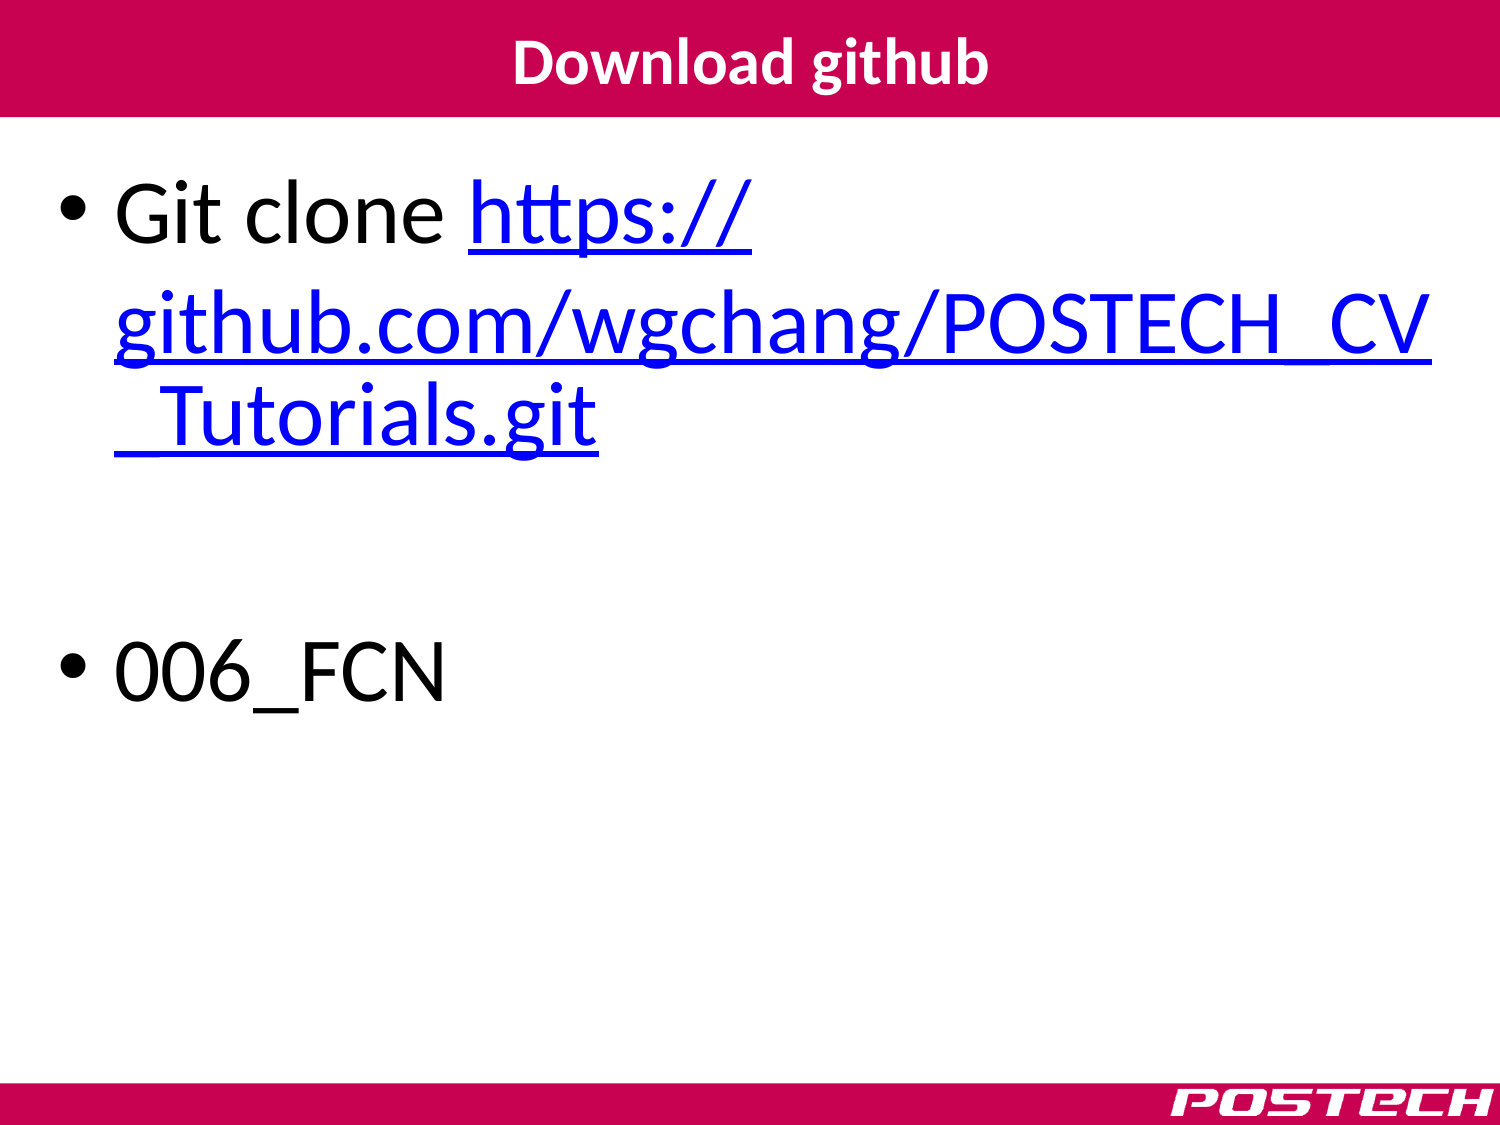

# Download github
Git clone https://github.com/wgchang/POSTECH_CV_Tutorials.git

006_FCN
2